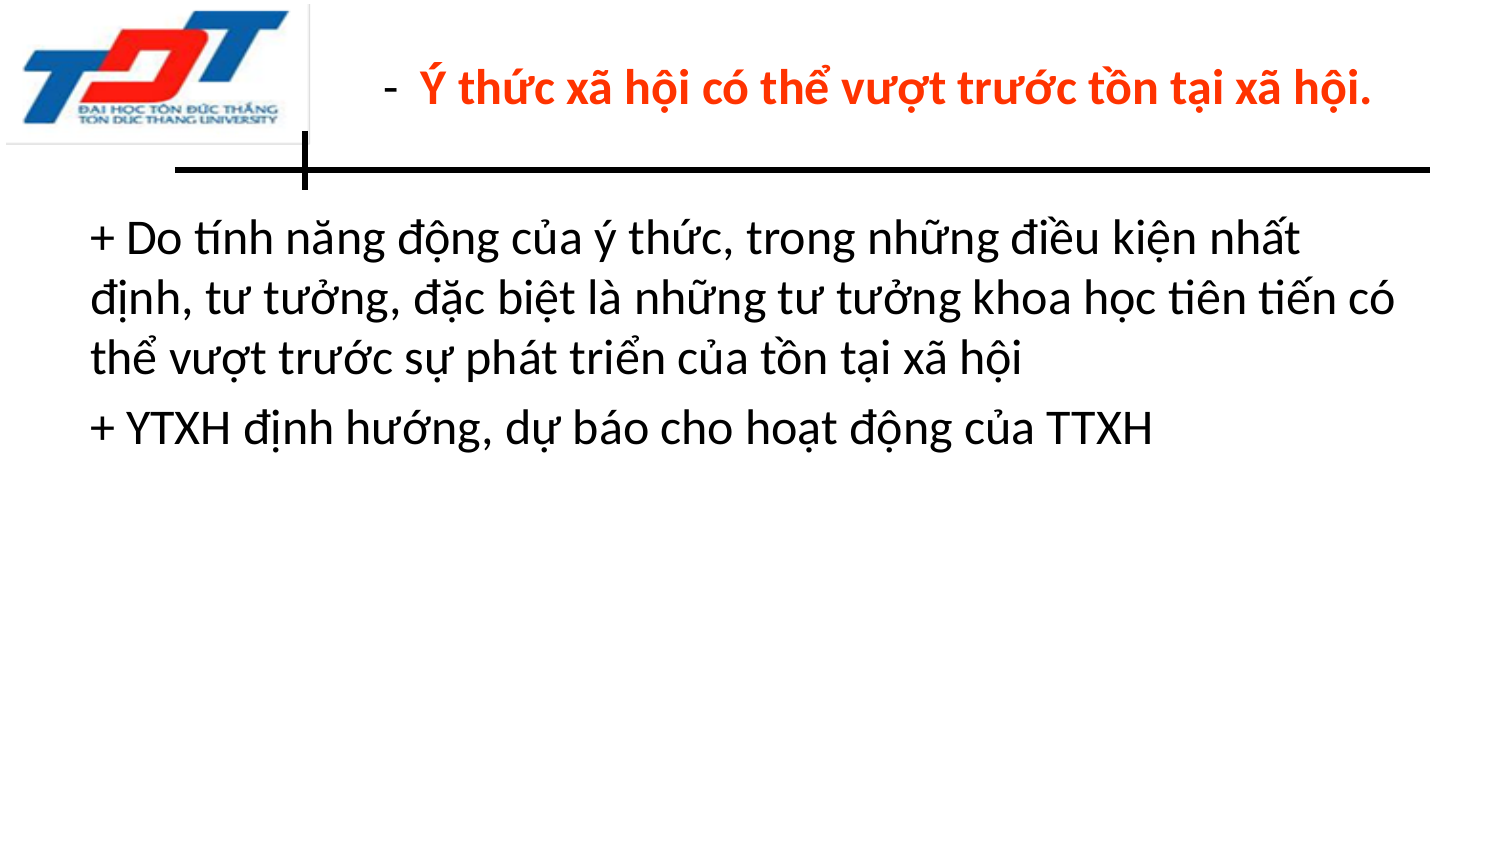

# -  Ý thức xã hội có thể vượt trước tồn tại xã hội.
+ Do tính năng động của ý thức, trong những điều kiện nhất định, tư tưởng, đặc biệt là những tư tưởng khoa học tiên tiến có thể vượt trước sự phát triển của tồn tại xã hội
+ YTXH định hướng, dự báo cho hoạt động của TTXH